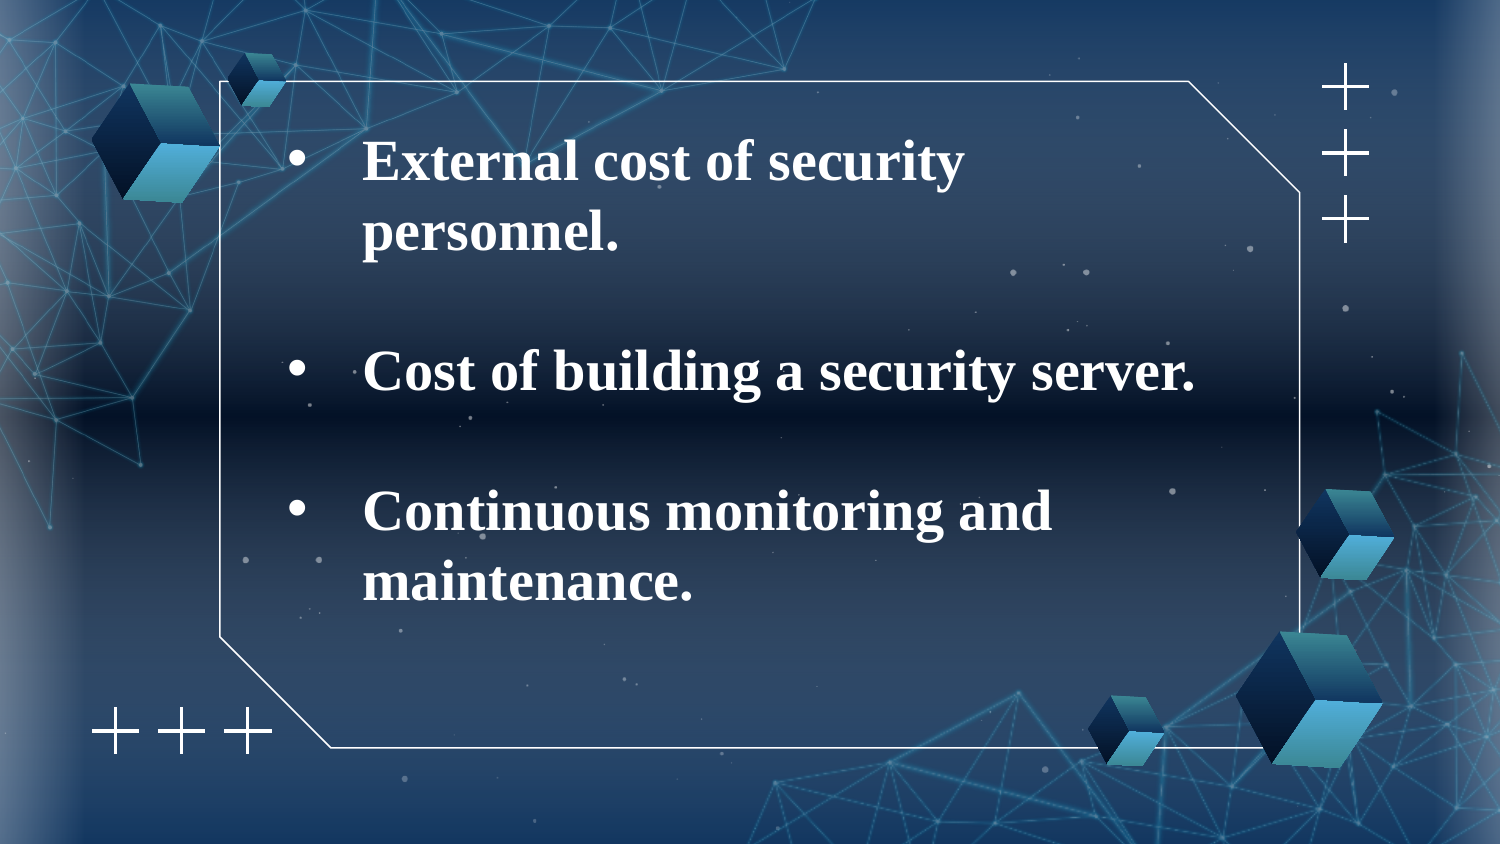

External cost of security personnel.

Cost of building a security server.

Continuous monitoring and maintenance.